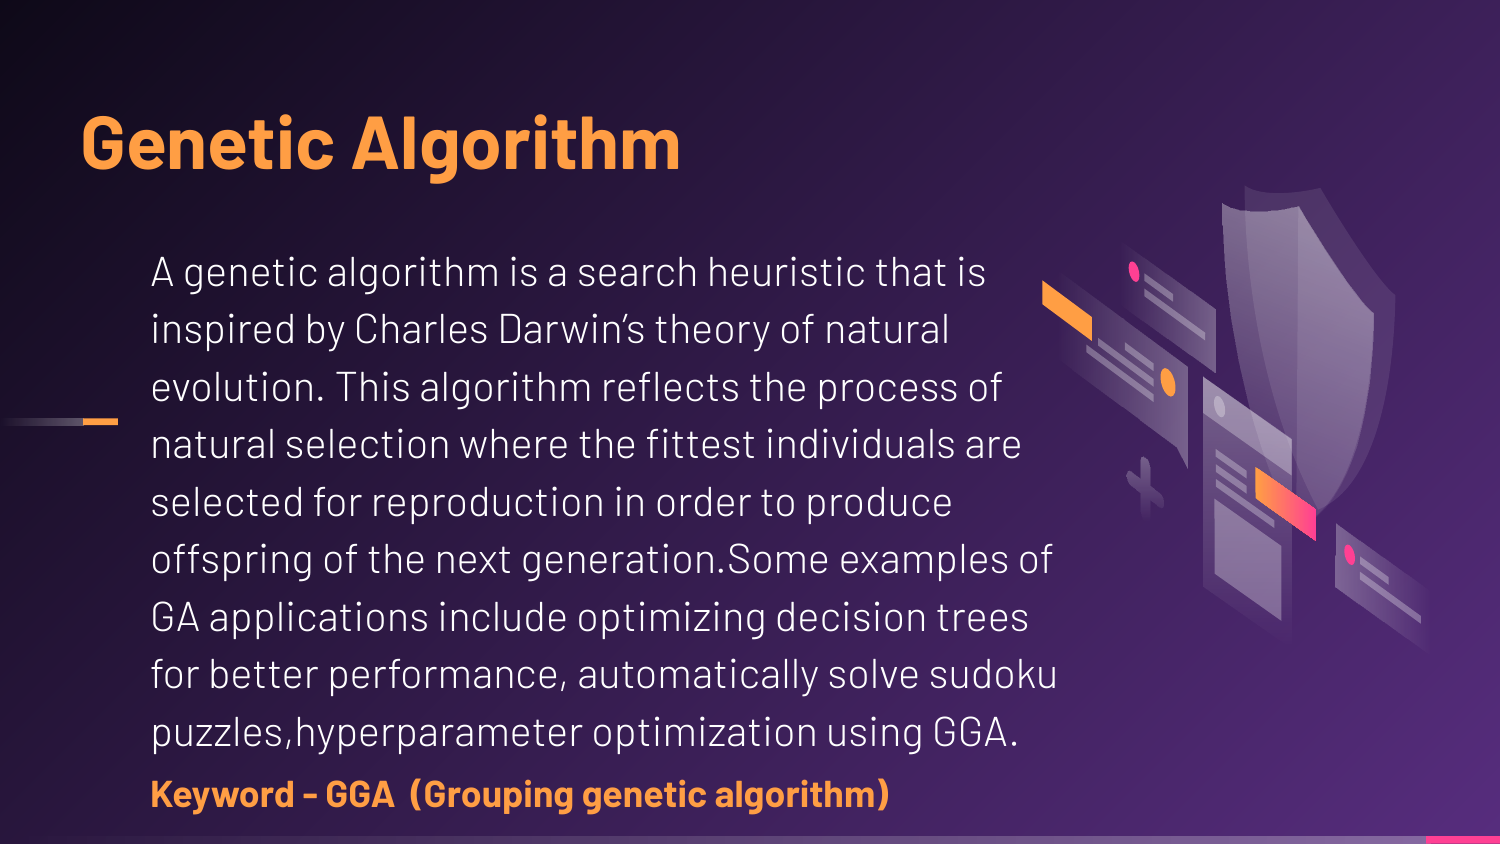

# Genetic Algorithm

A genetic algorithm is a search heuristic that is inspired by Charles Darwin’s theory of natural evolution. This algorithm reflects the process of natural selection where the fittest individuals are selected for reproduction in order to produce offspring of the next generation.Some examples of GA applications include optimizing decision trees for better performance, automatically solve sudoku puzzles,hyperparameter optimization using GGA.

Keyword - GGA  (Grouping genetic algorithm)